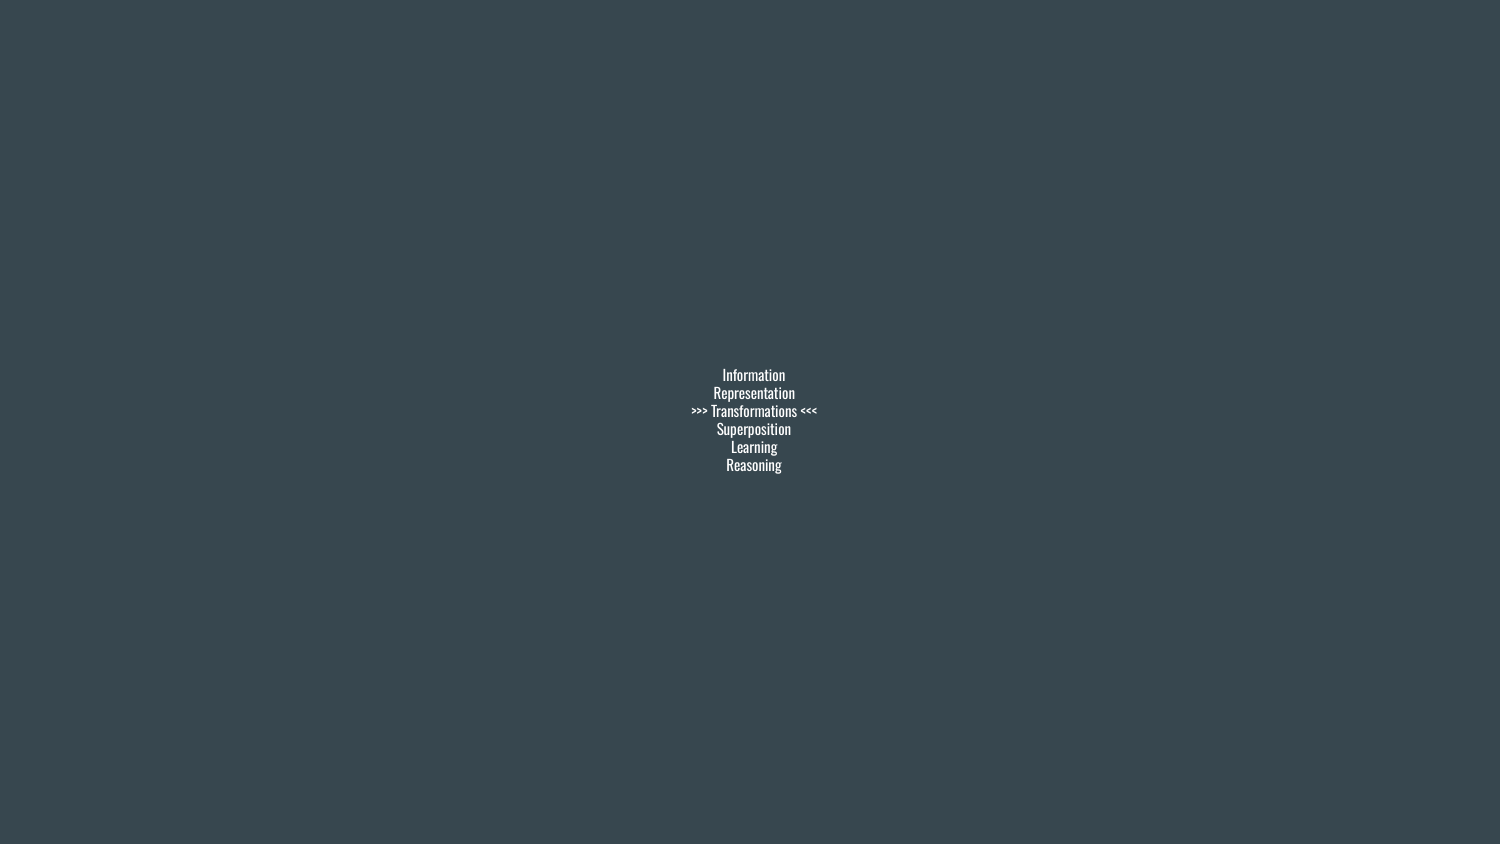

# Information
Representation
>>> Transformations <<<
Superposition
Learning
Reasoning